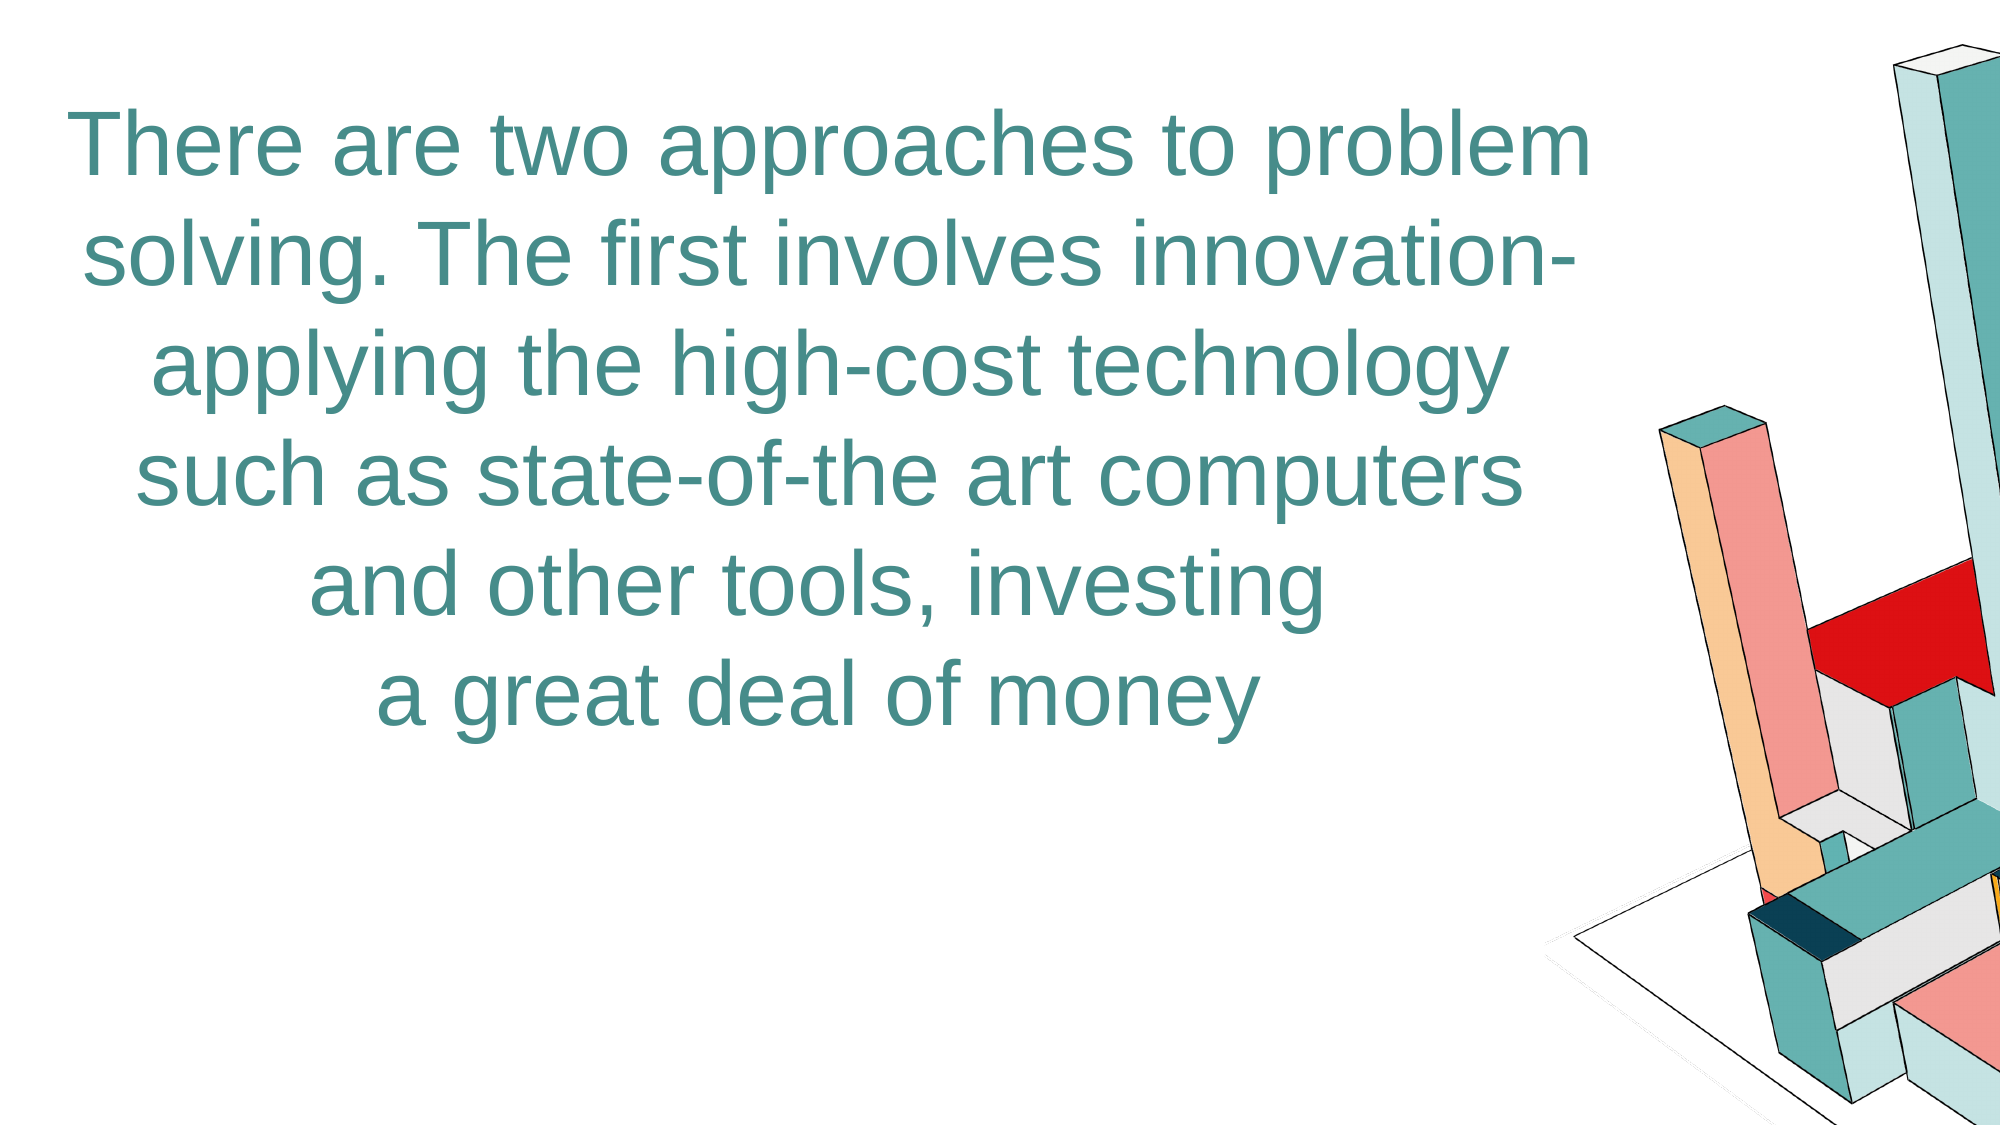

There are two approaches to problem
solving. The first involves innovation-
applying the high-cost technology
such as state-of-the art computers
and other tools, investing
a great deal of money